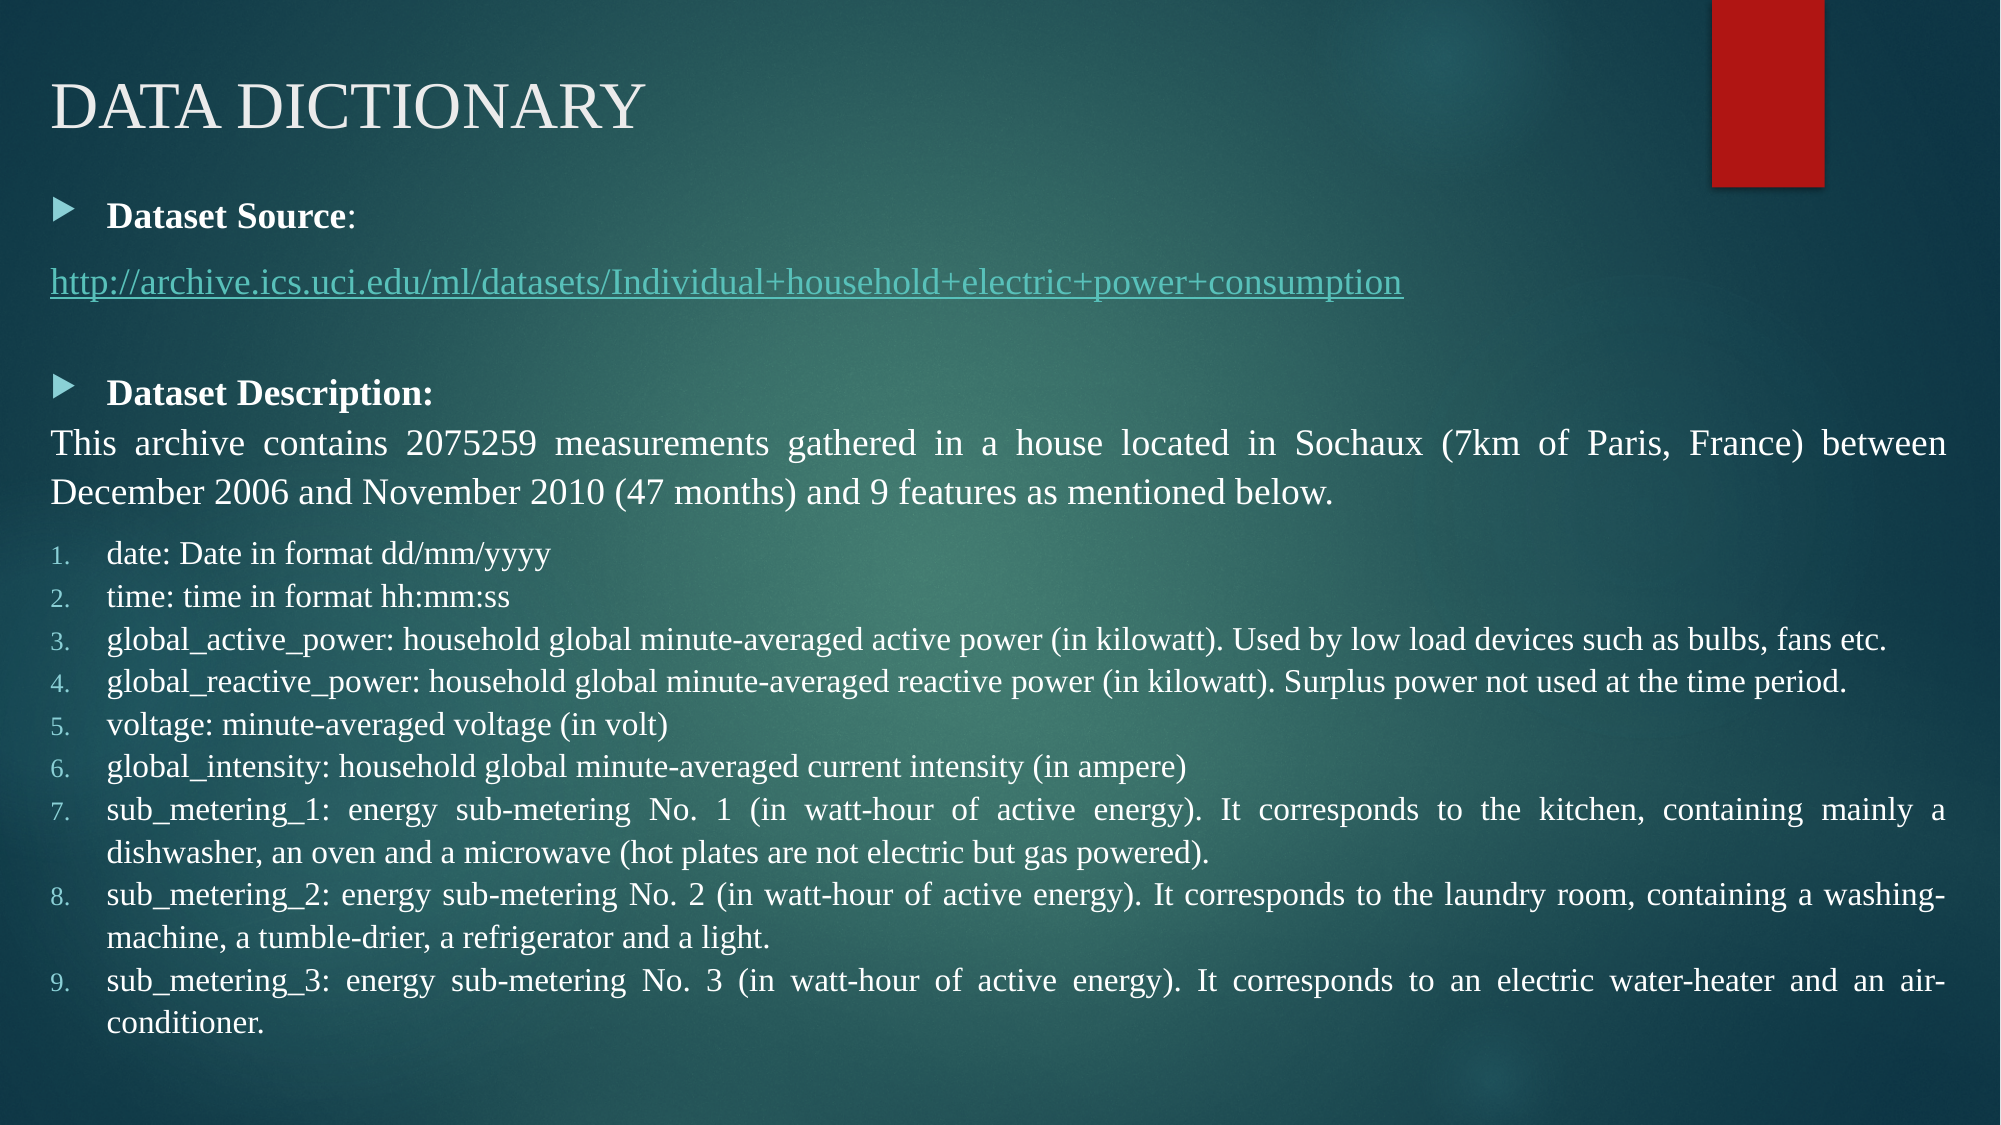

# DATA DICTIONARY
Dataset Source:
http://archive.ics.uci.edu/ml/datasets/Individual+household+electric+power+consumption
Dataset Description:
This archive contains 2075259 measurements gathered in a house located in Sochaux (7km of Paris, France) between December 2006 and November 2010 (47 months) and 9 features as mentioned below.
date: Date in format dd/mm/yyyy
time: time in format hh:mm:ss
global_active_power: household global minute-averaged active power (in kilowatt). Used by low load devices such as bulbs, fans etc.
global_reactive_power: household global minute-averaged reactive power (in kilowatt). Surplus power not used at the time period.
voltage: minute-averaged voltage (in volt)
global_intensity: household global minute-averaged current intensity (in ampere)
sub_metering_1: energy sub-metering No. 1 (in watt-hour of active energy). It corresponds to the kitchen, containing mainly a dishwasher, an oven and a microwave (hot plates are not electric but gas powered).
sub_metering_2: energy sub-metering No. 2 (in watt-hour of active energy). It corresponds to the laundry room, containing a washing-machine, a tumble-drier, a refrigerator and a light.
sub_metering_3: energy sub-metering No. 3 (in watt-hour of active energy). It corresponds to an electric water-heater and an air-conditioner.